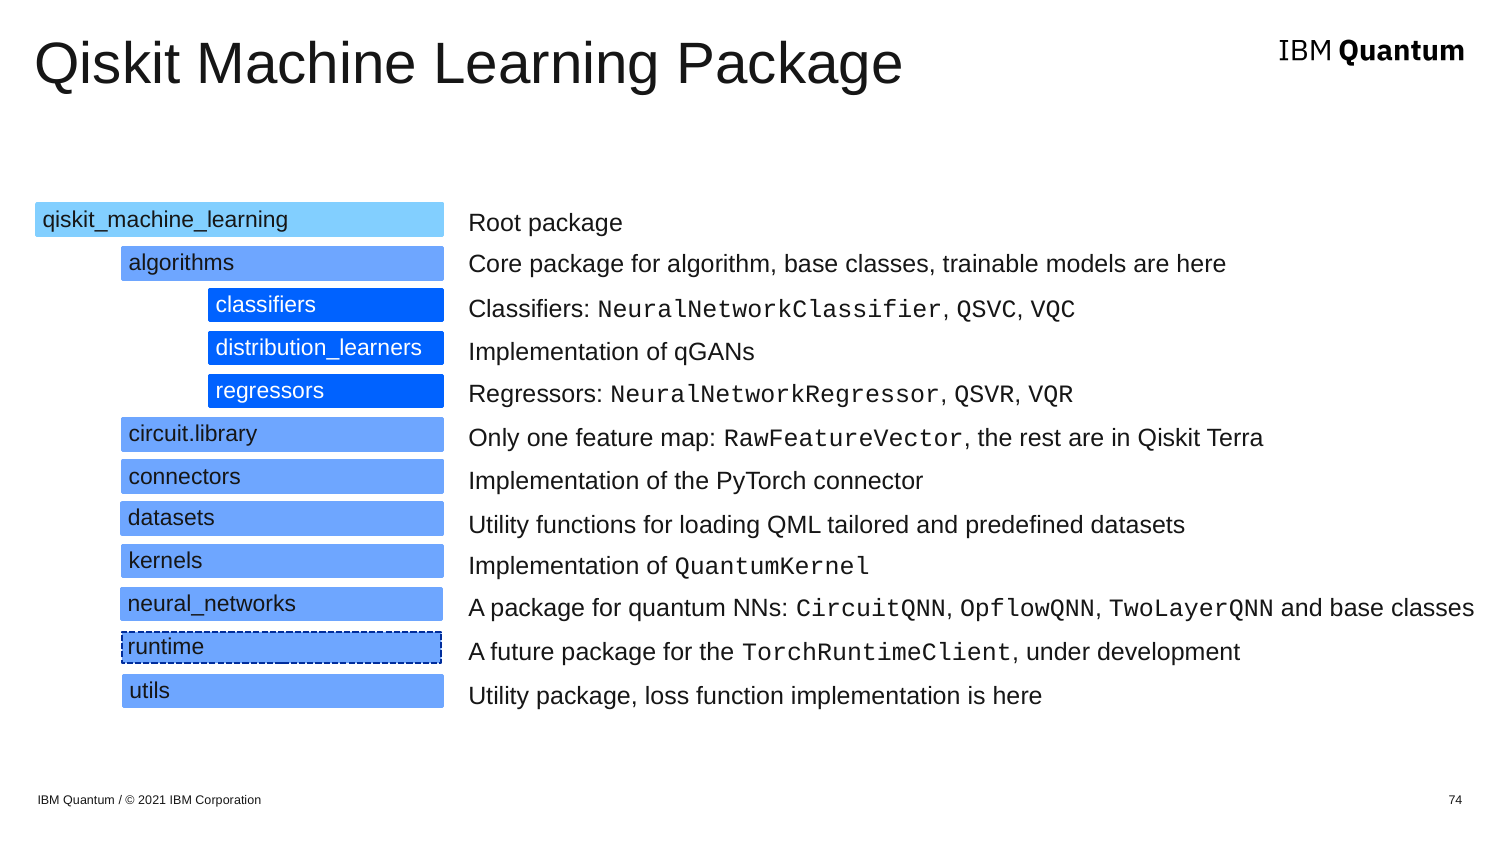

# Qiskit Machine Learning Package
Root package
qiskit_machine_learning
Core package for algorithm, base classes, trainable models are here
algorithms
Classifiers: NeuralNetworkClassifier, QSVC, VQC
classifiers
distribution_learners
Implementation of qGANs
Regressors: NeuralNetworkRegressor, QSVR, VQR
regressors
Only one feature map: RawFeatureVector, the rest are in Qiskit Terra
circuit.library
connectors
Implementation of the PyTorch connector
datasets
Utility functions for loading QML tailored and predefined datasets
kernels
Implementation of QuantumKernel
neural_networks
A package for quantum NNs: CircuitQNN, OpflowQNN, TwoLayerQNN and base classes
runtime
A future package for the TorchRuntimeClient, under development
utils
Utility package, loss function implementation is here
IBM Quantum / © 2021 IBM Corporation
74